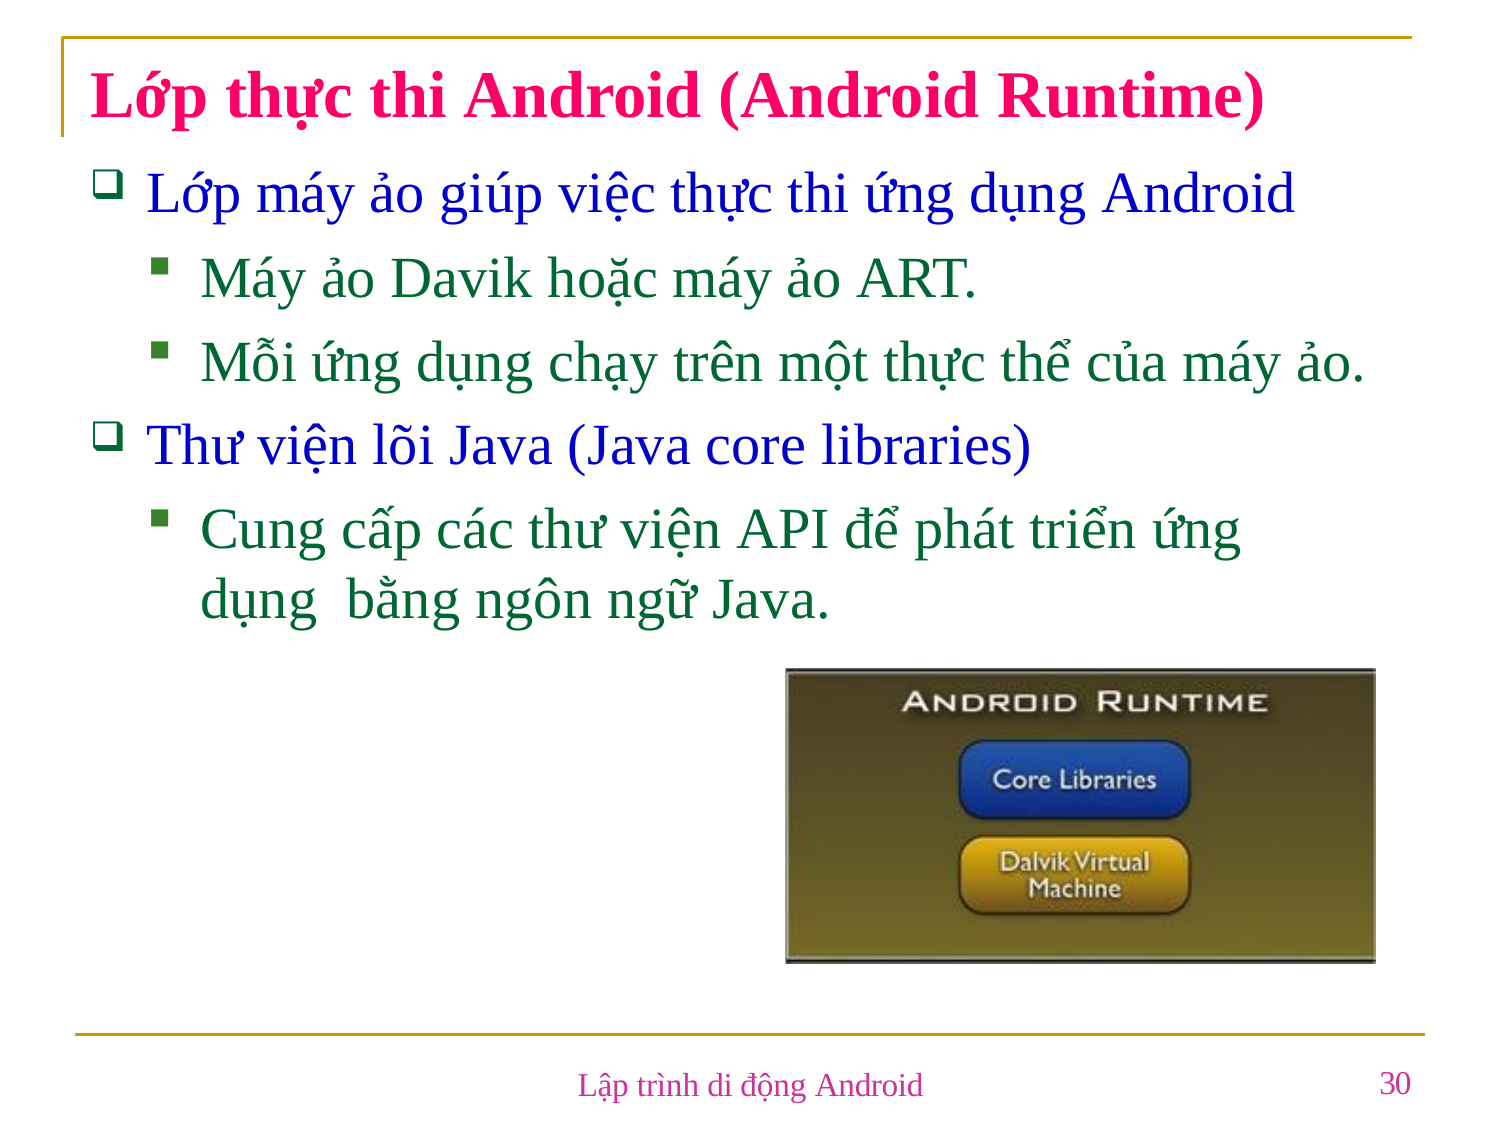

# Lớp thực thi Android (Android Runtime)
Lớp máy ảo giúp việc thực thi ứng dụng Android
Máy ảo Davik hoặc máy ảo ART.
Mỗi ứng dụng chạy trên một thực thể của máy ảo.
Thư viện lõi Java (Java core libraries)
Cung cấp các thư viện API để phát triển ứng dụng  bằng ngôn ngữ Java.

30
Lập trình di động Android